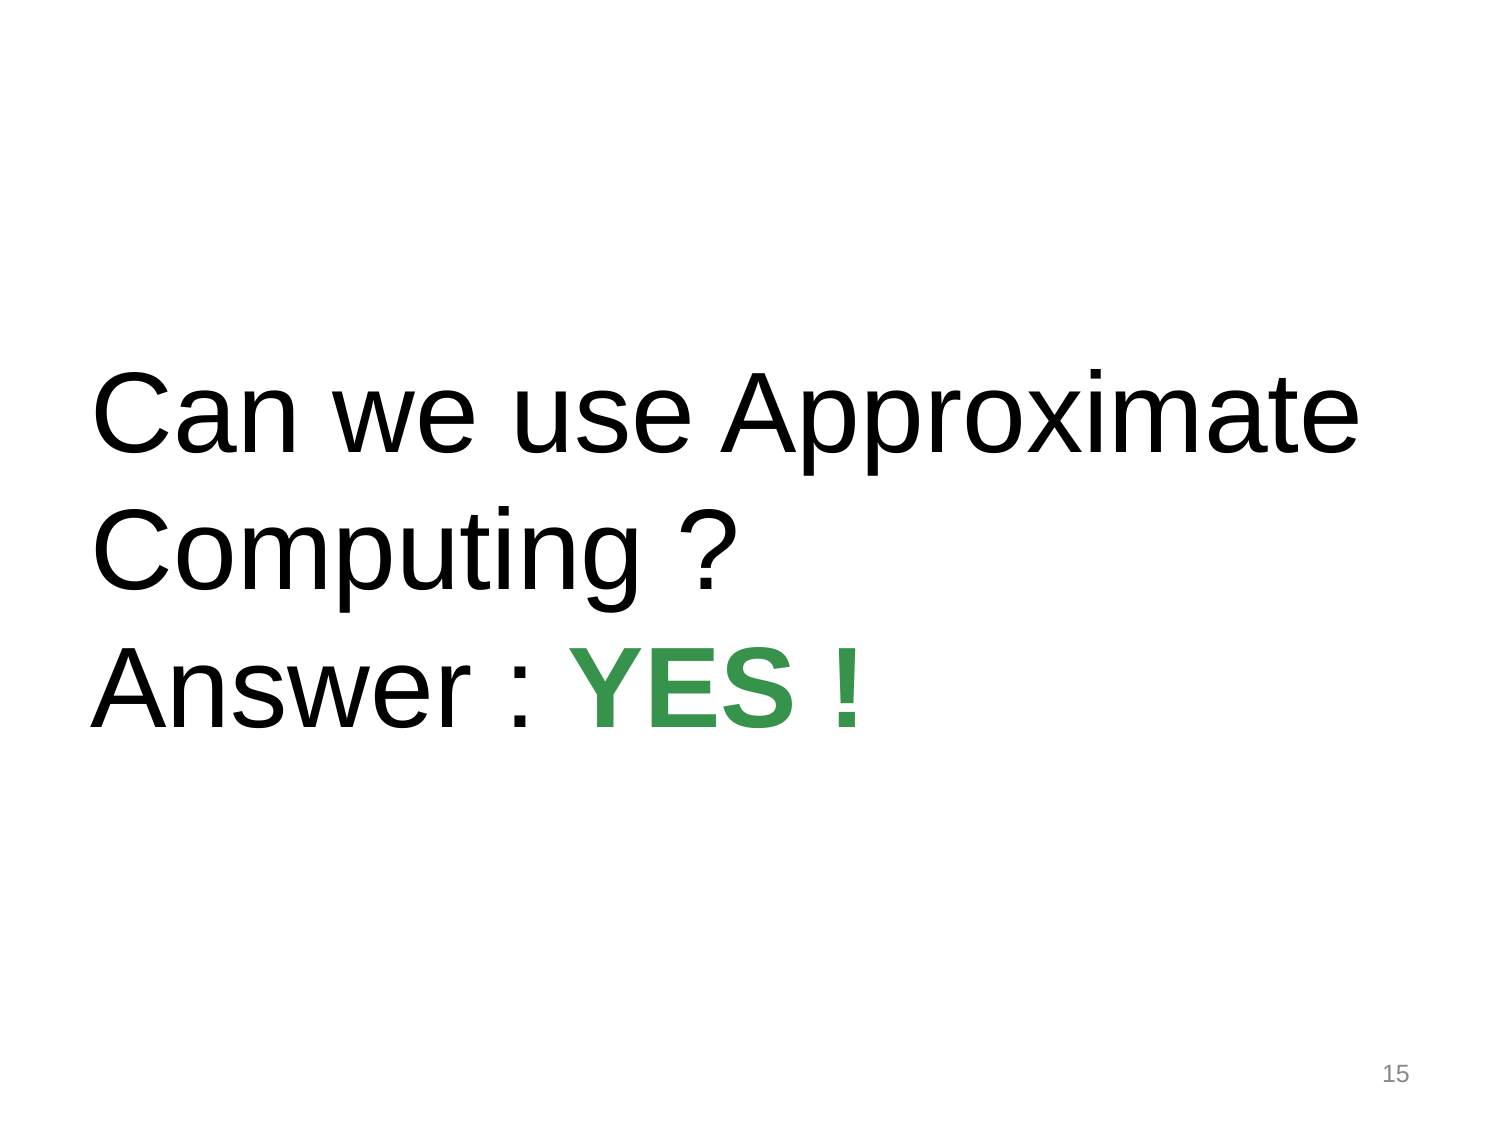

# Can we use Approximate Computing ? Answer : YES !
15